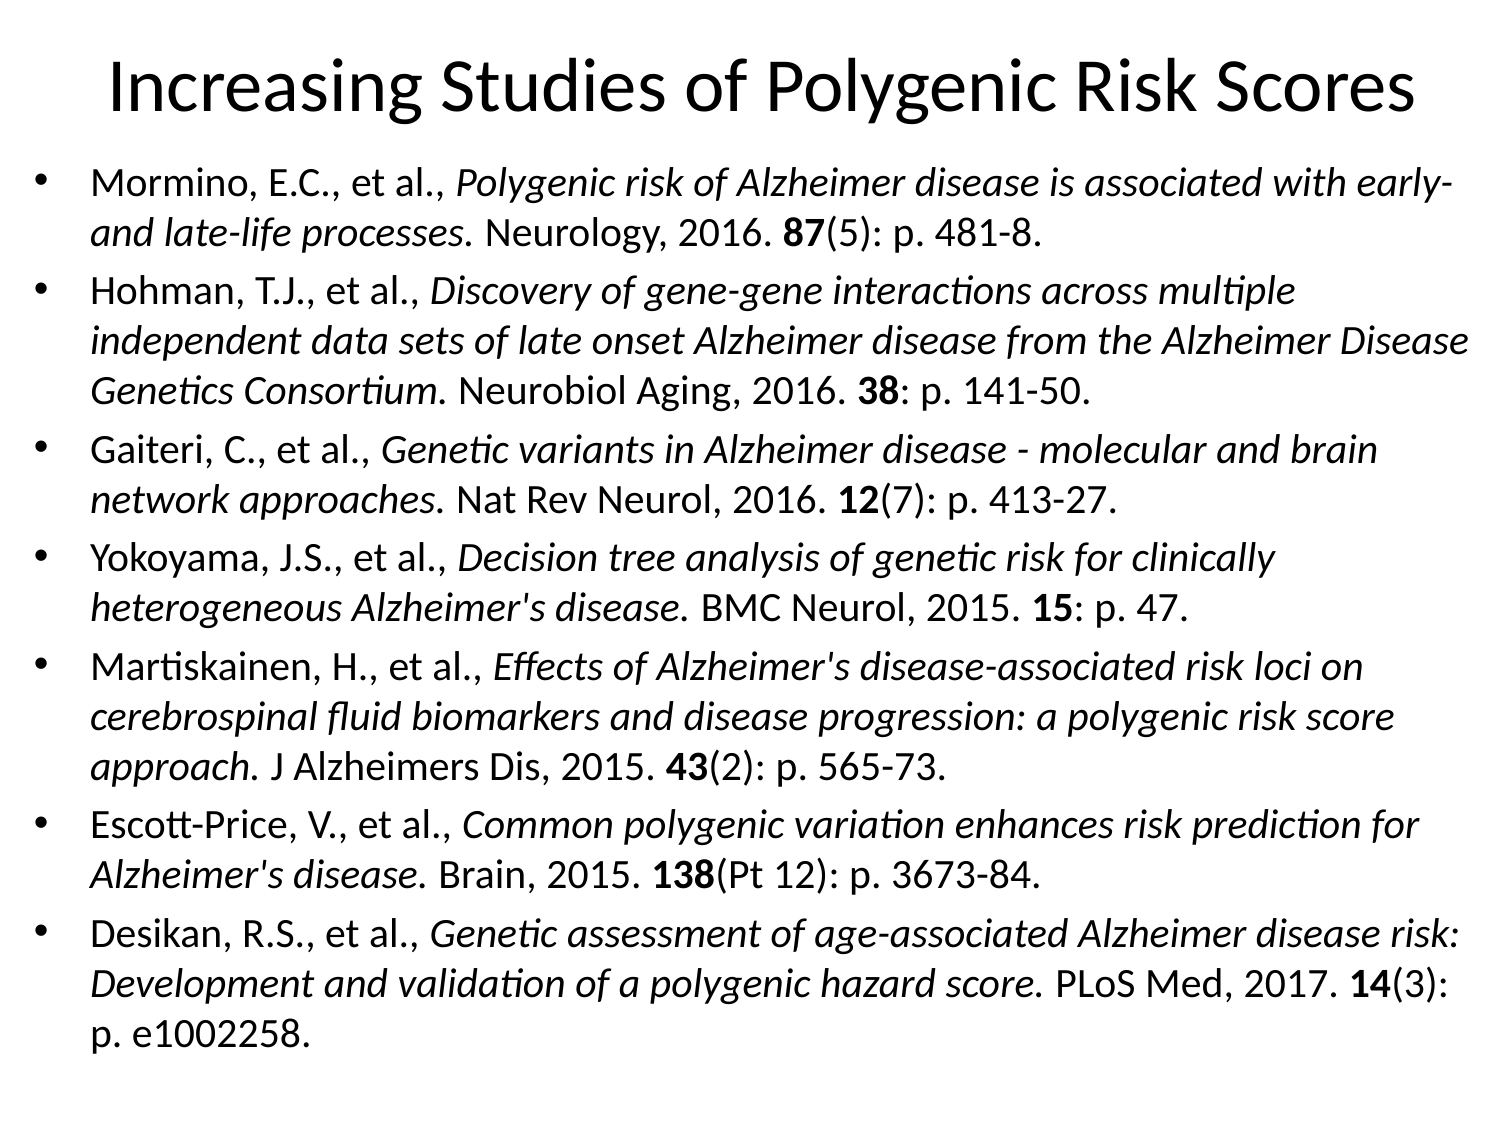

# Increasing Studies of Polygenic Risk Scores
Mormino, E.C., et al., Polygenic risk of Alzheimer disease is associated with early- and late-life processes. Neurology, 2016. 87(5): p. 481-8.
Hohman, T.J., et al., Discovery of gene-gene interactions across multiple independent data sets of late onset Alzheimer disease from the Alzheimer Disease Genetics Consortium. Neurobiol Aging, 2016. 38: p. 141-50.
Gaiteri, C., et al., Genetic variants in Alzheimer disease - molecular and brain network approaches. Nat Rev Neurol, 2016. 12(7): p. 413-27.
Yokoyama, J.S., et al., Decision tree analysis of genetic risk for clinically heterogeneous Alzheimer's disease. BMC Neurol, 2015. 15: p. 47.
Martiskainen, H., et al., Effects of Alzheimer's disease-associated risk loci on cerebrospinal fluid biomarkers and disease progression: a polygenic risk score approach. J Alzheimers Dis, 2015. 43(2): p. 565-73.
Escott-Price, V., et al., Common polygenic variation enhances risk prediction for Alzheimer's disease. Brain, 2015. 138(Pt 12): p. 3673-84.
Desikan, R.S., et al., Genetic assessment of age-associated Alzheimer disease risk: Development and validation of a polygenic hazard score. PLoS Med, 2017. 14(3): p. e1002258.